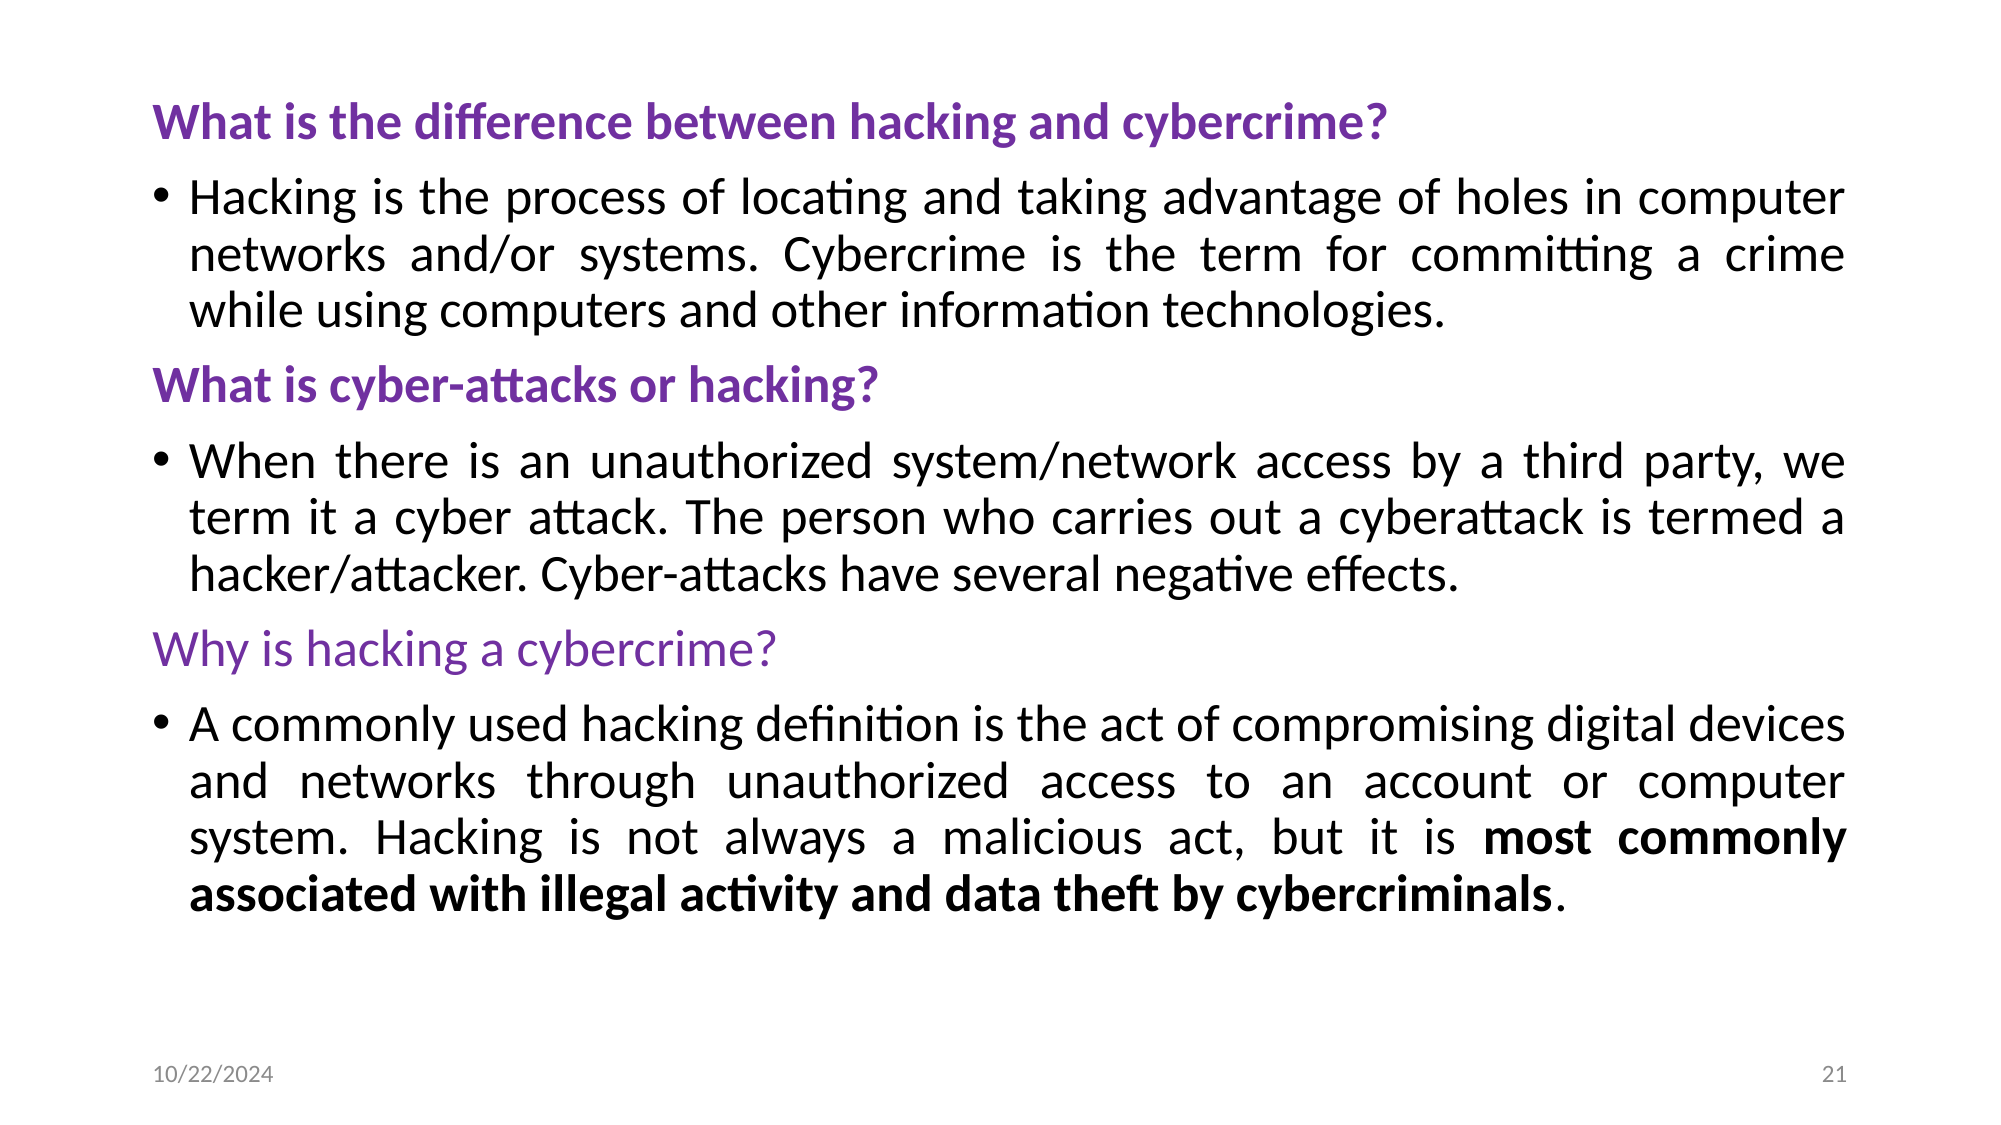

What is the difference between hacking and cybercrime?
Hacking is the process of locating and taking advantage of holes in computer networks and/or systems. Cybercrime is the term for committing a crime while using computers and other information technologies.
What is cyber-attacks or hacking?
When there is an unauthorized system/network access by a third party, we term it a cyber attack. The person who carries out a cyberattack is termed a hacker/attacker. Cyber-attacks have several negative effects.
Why is hacking a cybercrime?
A commonly used hacking definition is the act of compromising digital devices and networks through unauthorized access to an account or computer system. Hacking is not always a malicious act, but it is most commonly associated with illegal activity and data theft by cybercriminals.

10/22/2024
21